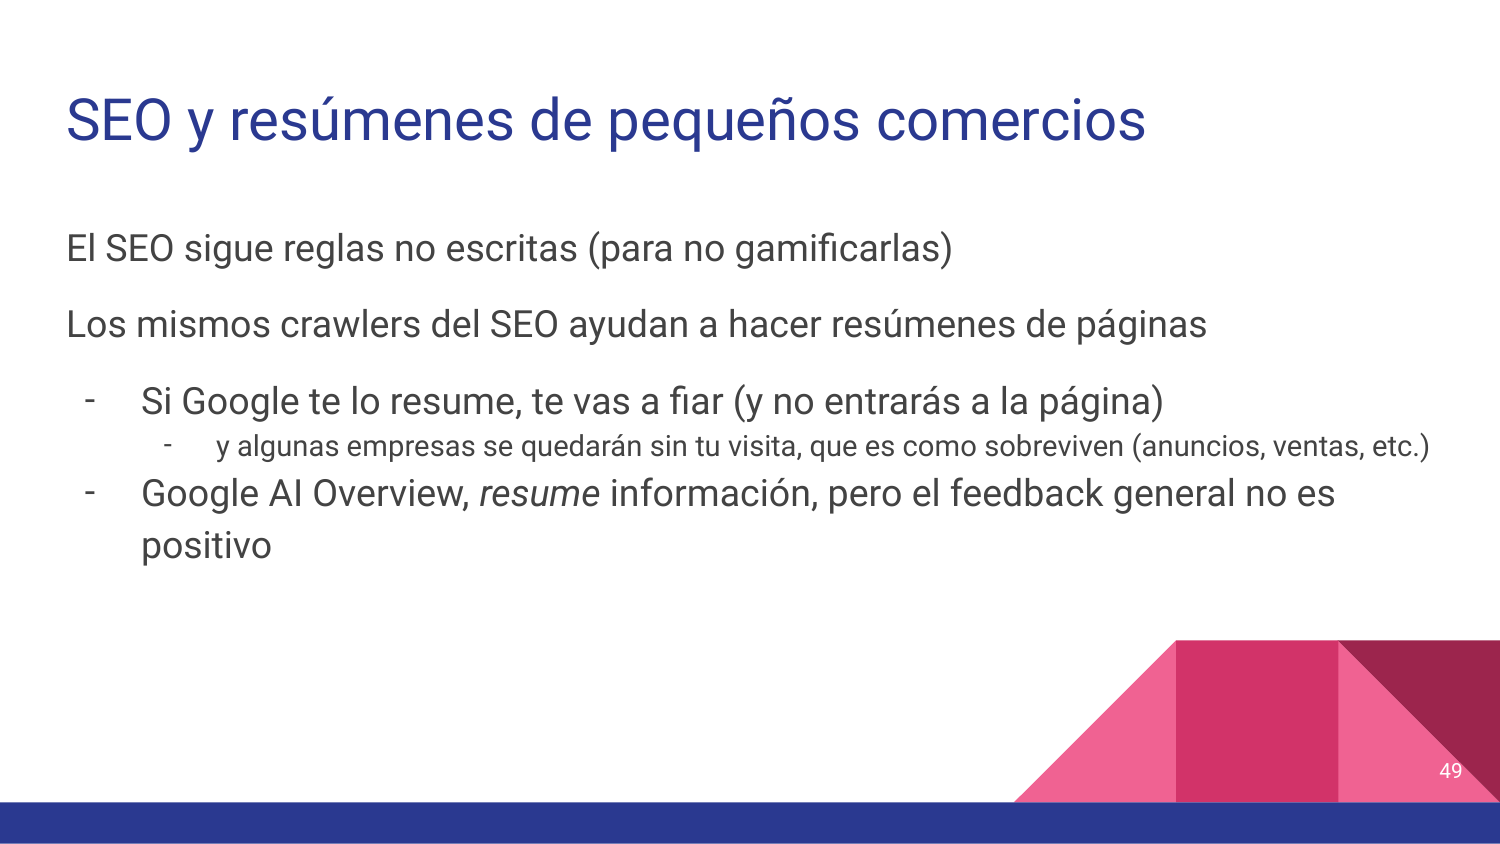

# SEO y resúmenes de pequeños comercios
El SEO sigue reglas no escritas (para no gamificarlas)
Los mismos crawlers del SEO ayudan a hacer resúmenes de páginas
Si Google te lo resume, te vas a fiar (y no entrarás a la página)
y algunas empresas se quedarán sin tu visita, que es como sobreviven (anuncios, ventas, etc.)
Google AI Overview, resume información, pero el feedback general no es positivo
49